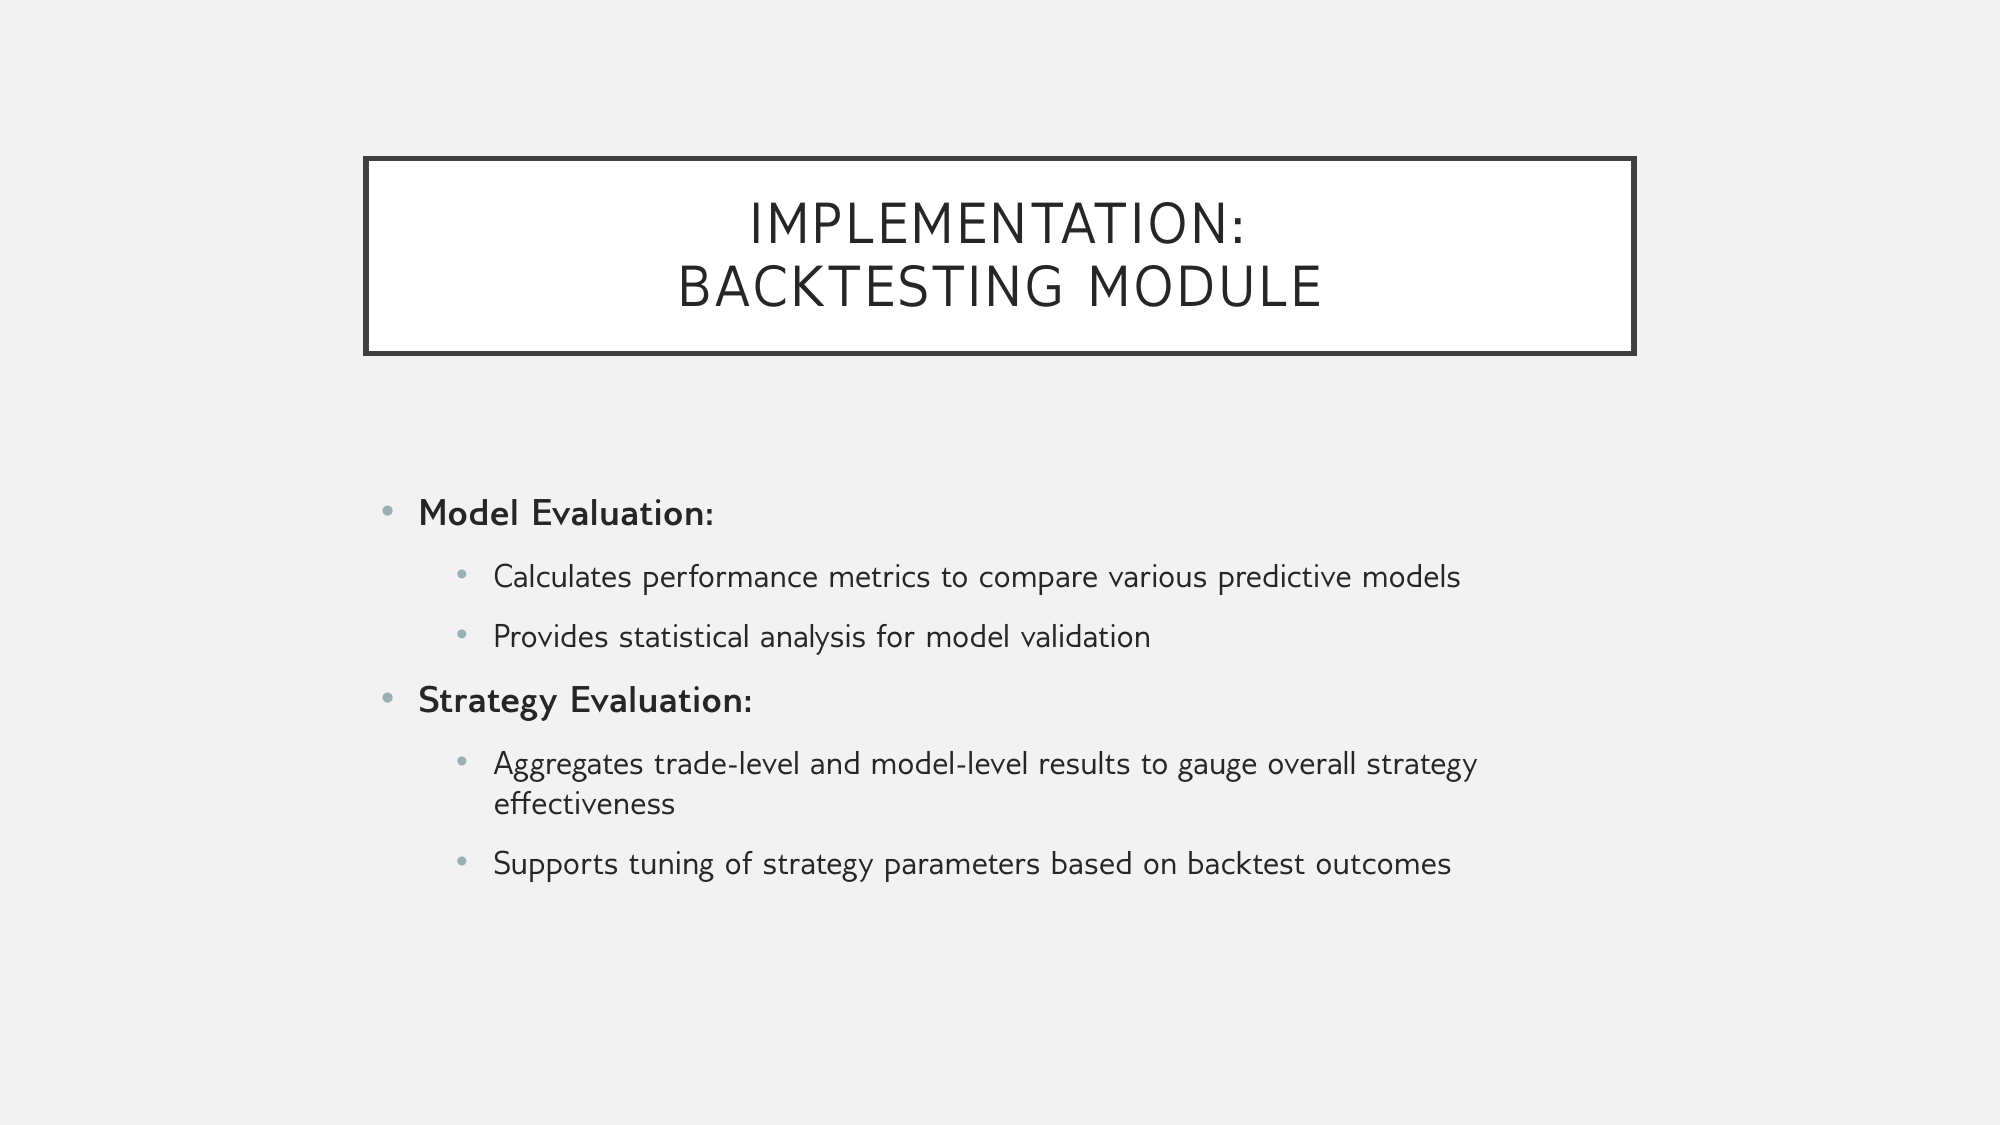

# Implementation: Backtesting module
Model Evaluation:
Calculates performance metrics to compare various predictive models
Provides statistical analysis for model validation
Strategy Evaluation:
Aggregates trade-level and model-level results to gauge overall strategy effectiveness
Supports tuning of strategy parameters based on backtest outcomes